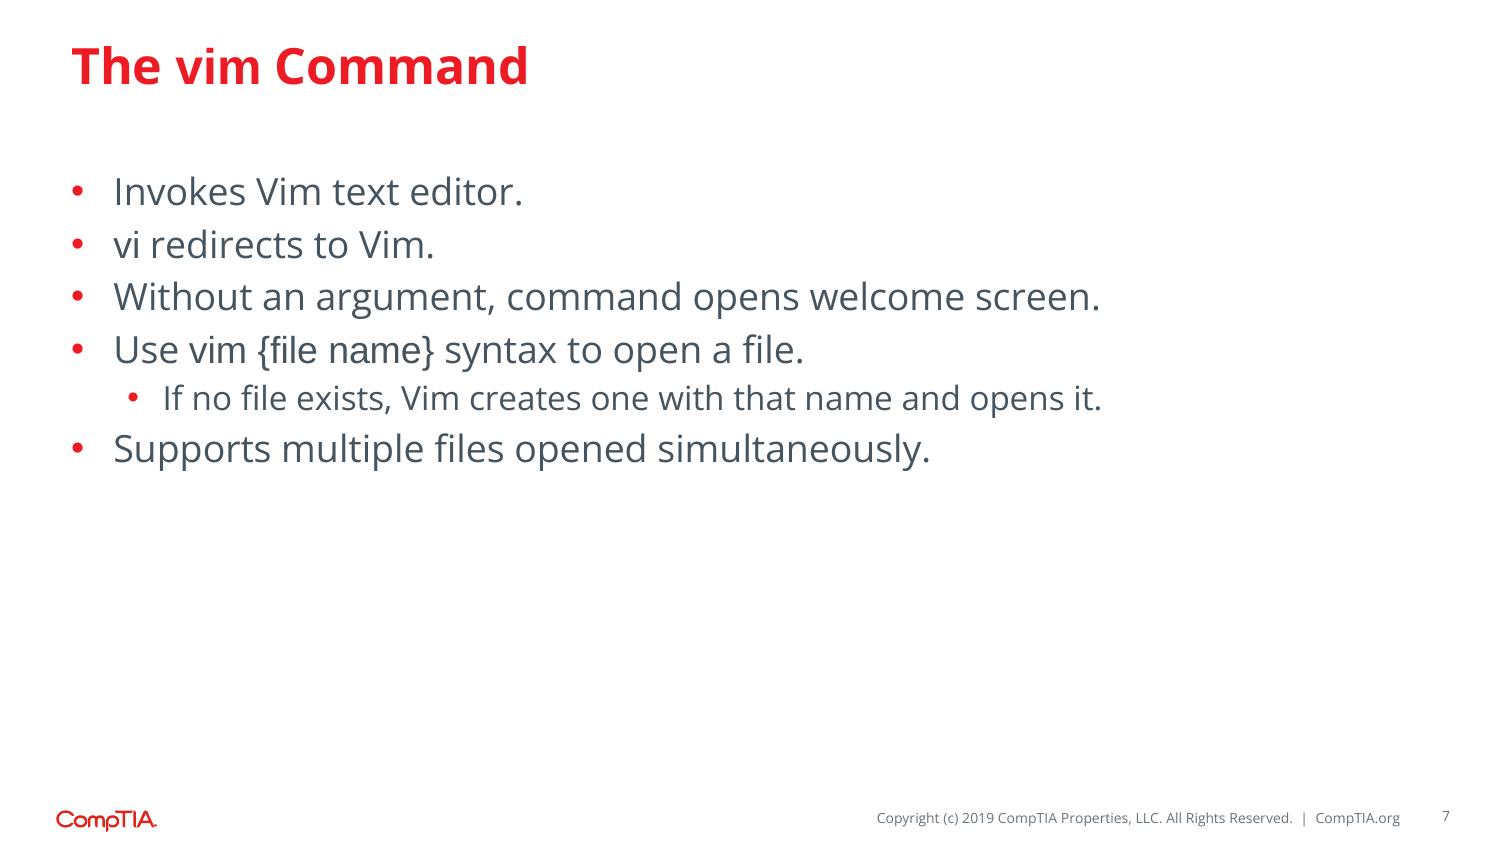

# The vim Command
Invokes Vim text editor.
vi redirects to Vim.
Without an argument, command opens welcome screen.
Use vim {file name} syntax to open a file.
If no file exists, Vim creates one with that name and opens it.
Supports multiple files opened simultaneously.
7